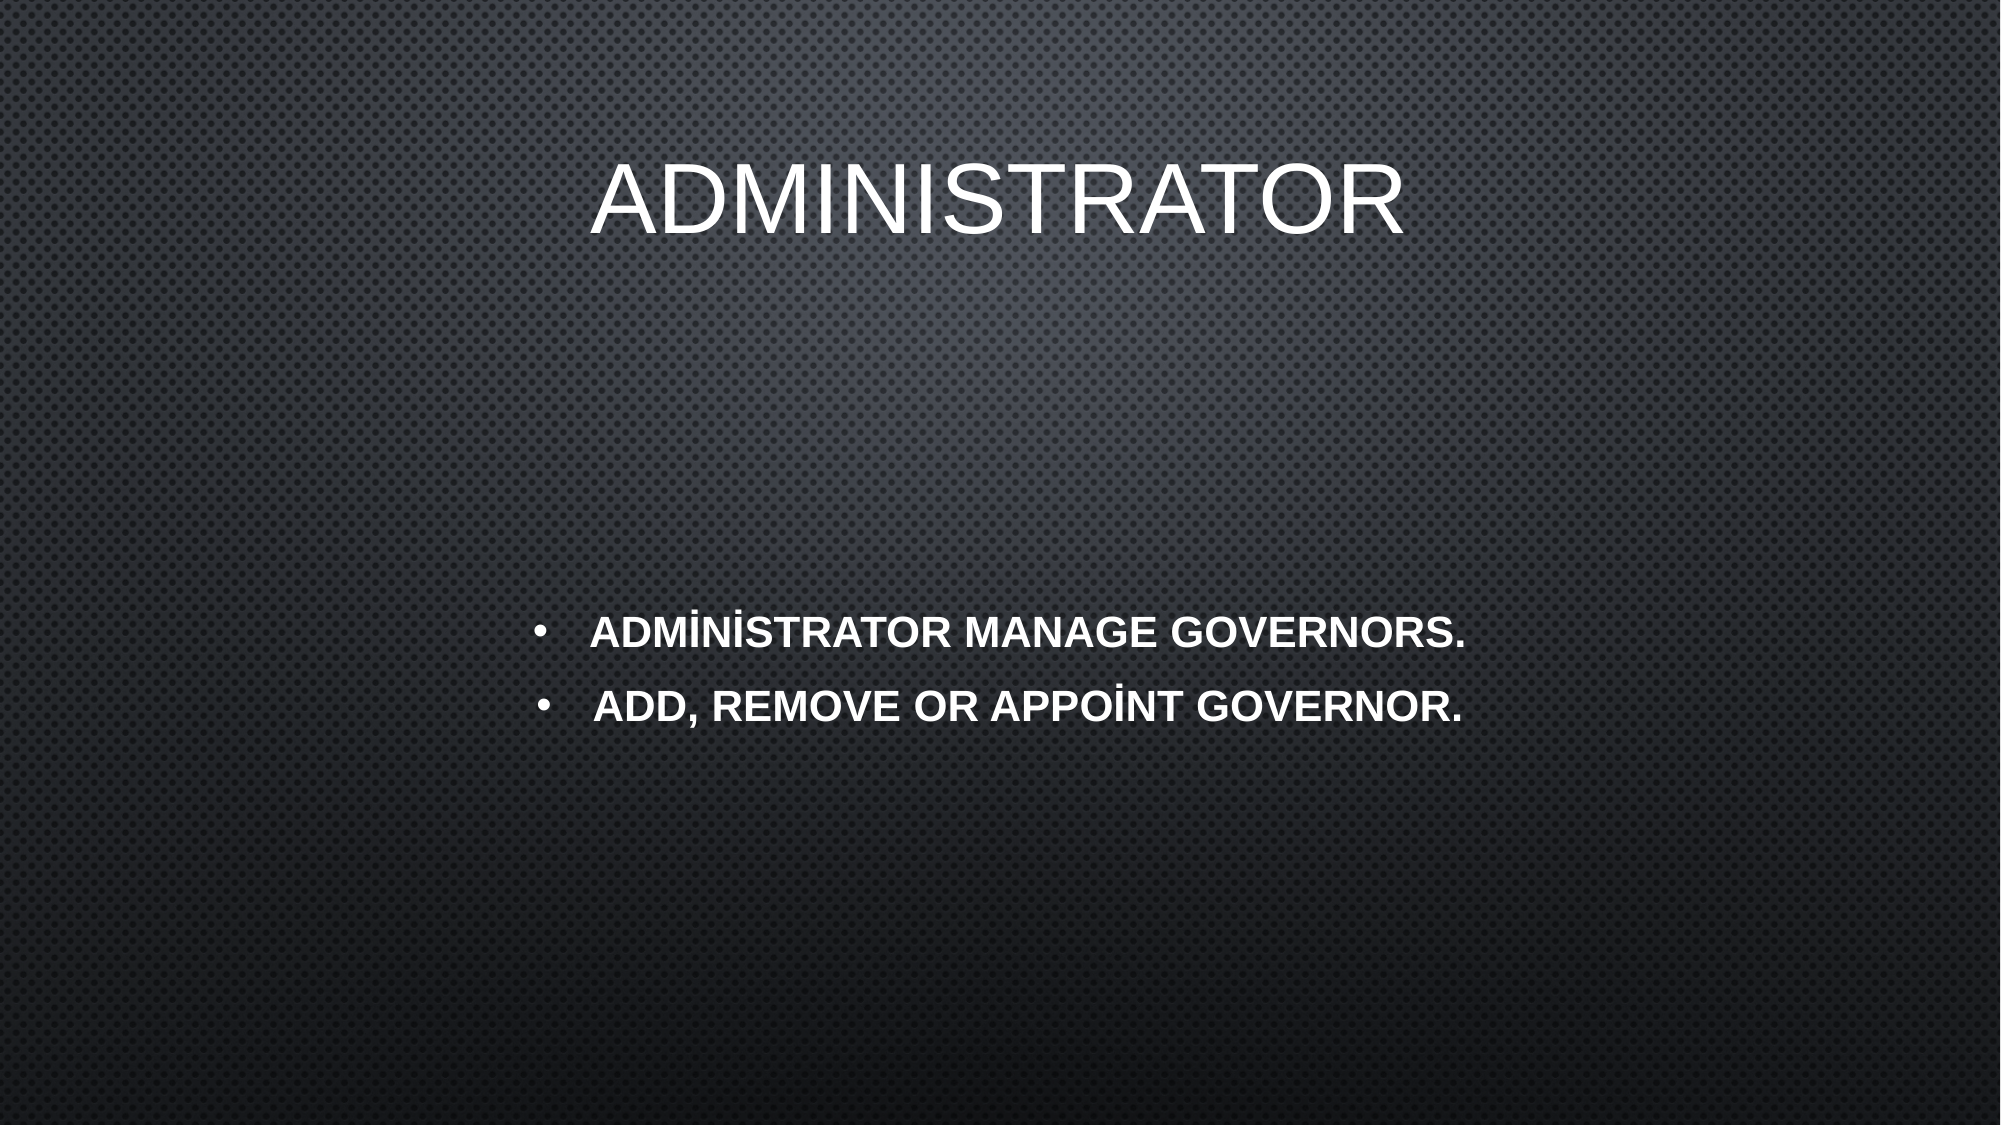

# ADMINISTRATOR
Administrator manage governors.
Add, remove or appoint governor.